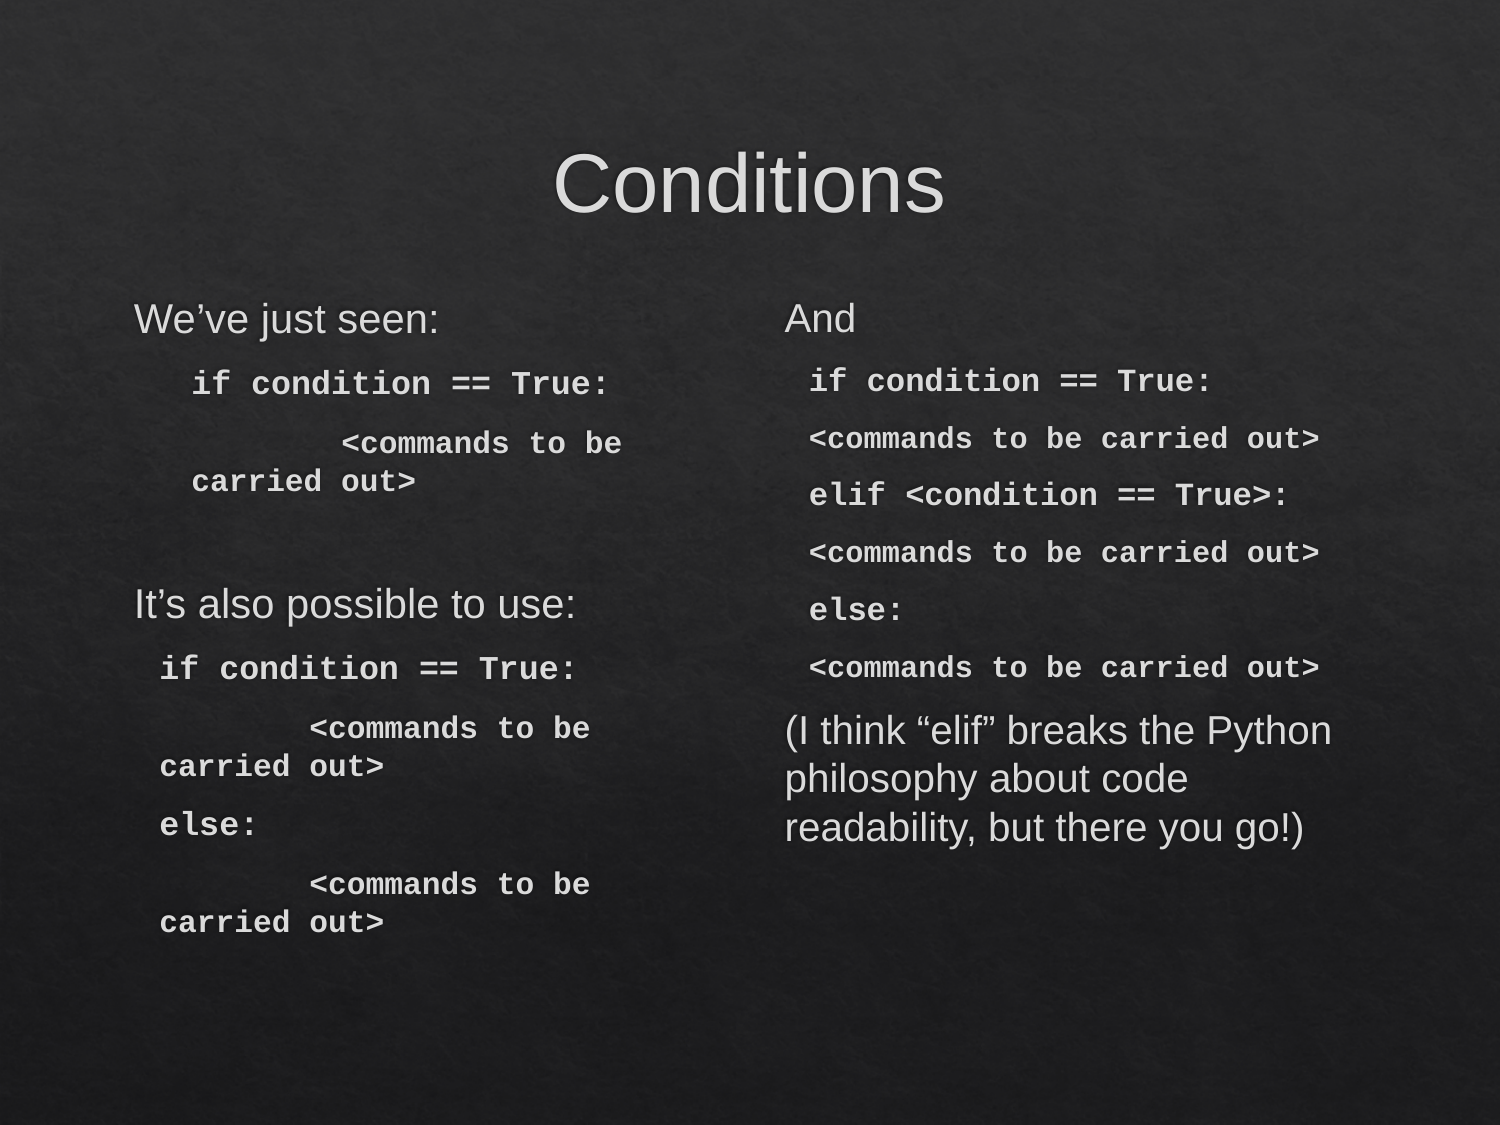

# Conditions
We’ve just seen:
if condition == True:
	<commands to be carried out>

It’s also possible to use:
if condition == True:
	<commands to be carried out>
else:
	<commands to be carried out>
And
if condition == True:
	<commands to be carried out>
elif <condition == True>:
	<commands to be carried out>
else:
	<commands to be carried out>
(I think “elif” breaks the Python philosophy about code readability, but there you go!)